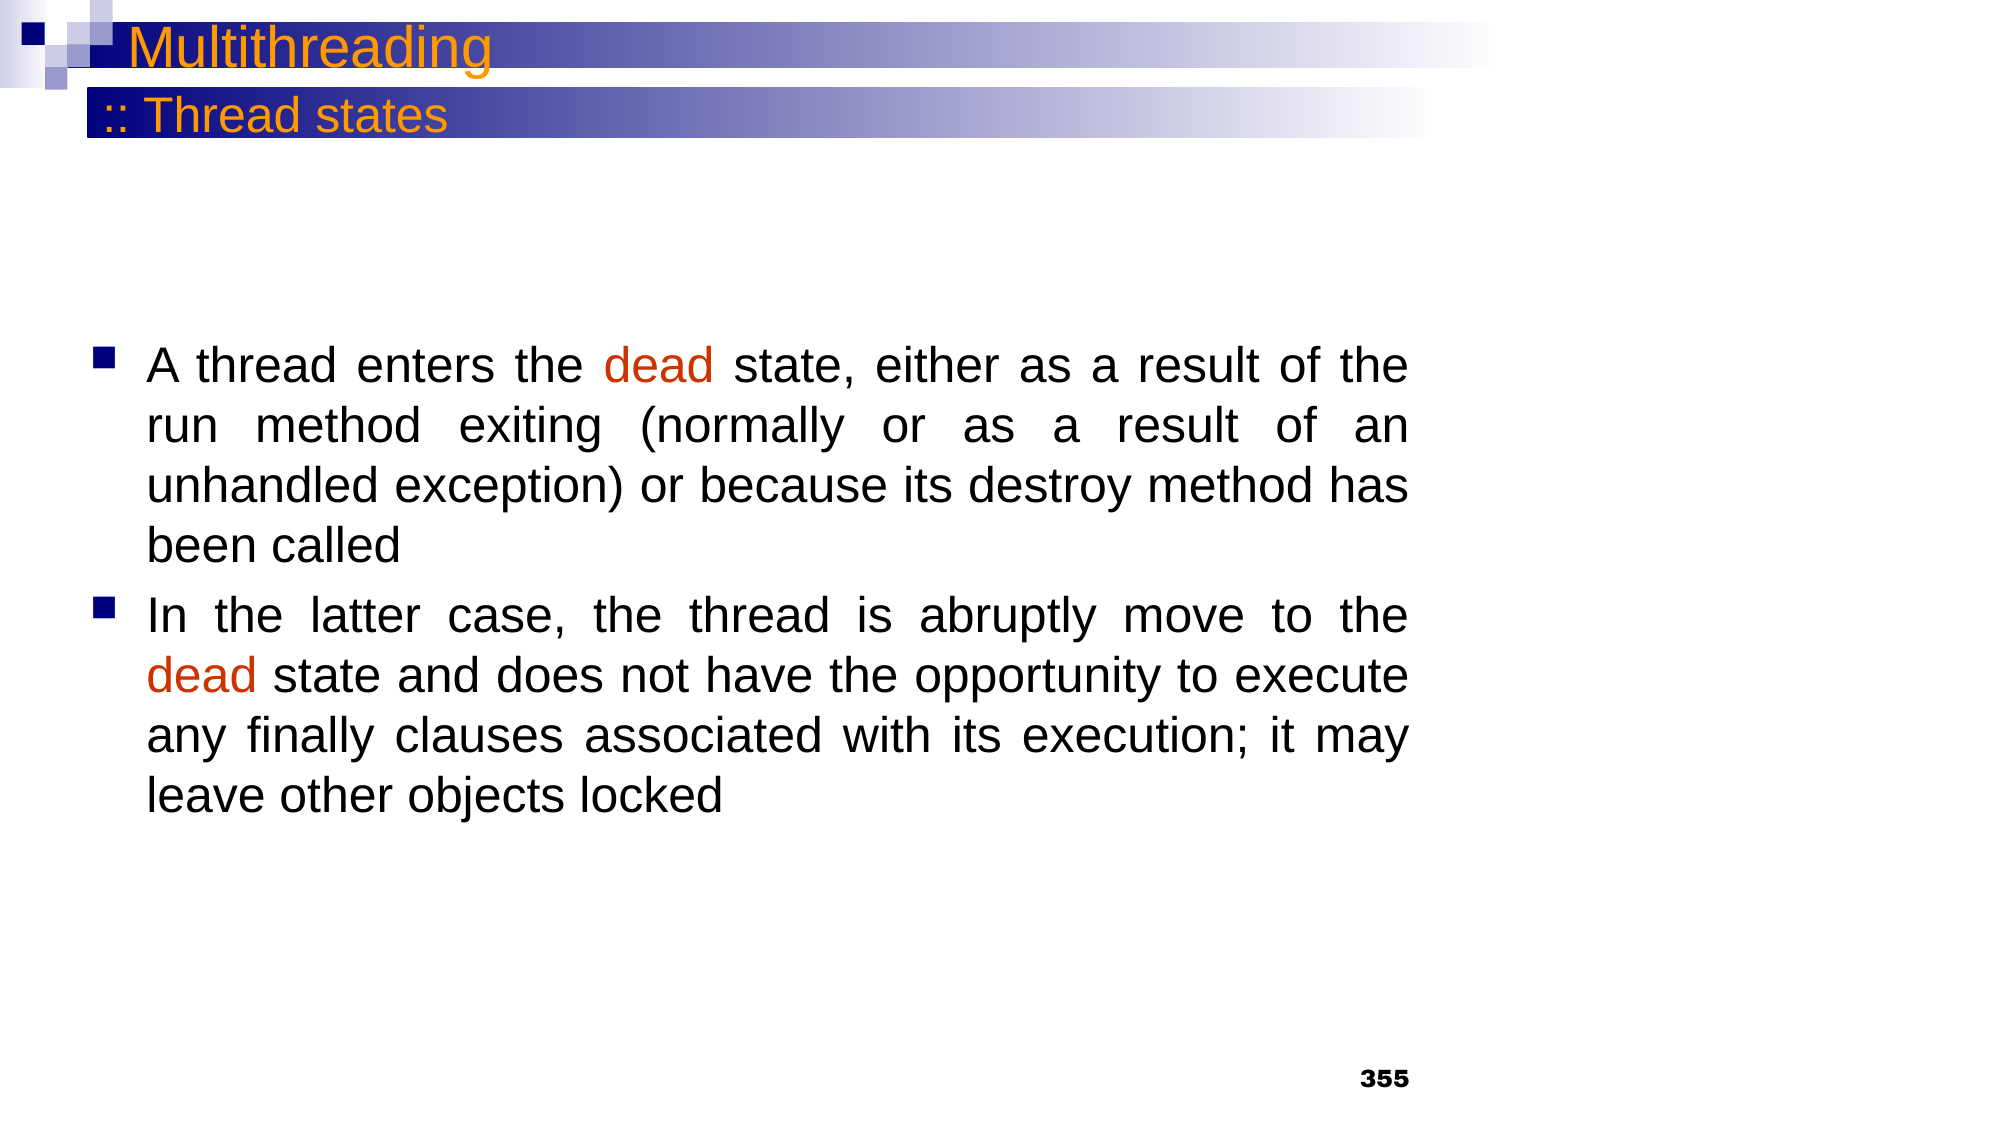

Multithreading
:: Thread states

A thread enters the dead state, either as a result of the run method exiting (normally or as a result of an unhandled exception) or because its destroy method has been called
In the latter case, the thread is abruptly move to the dead state and does not have the opportunity to execute any finally clauses associated with its execution; it may leave other objects locked

355